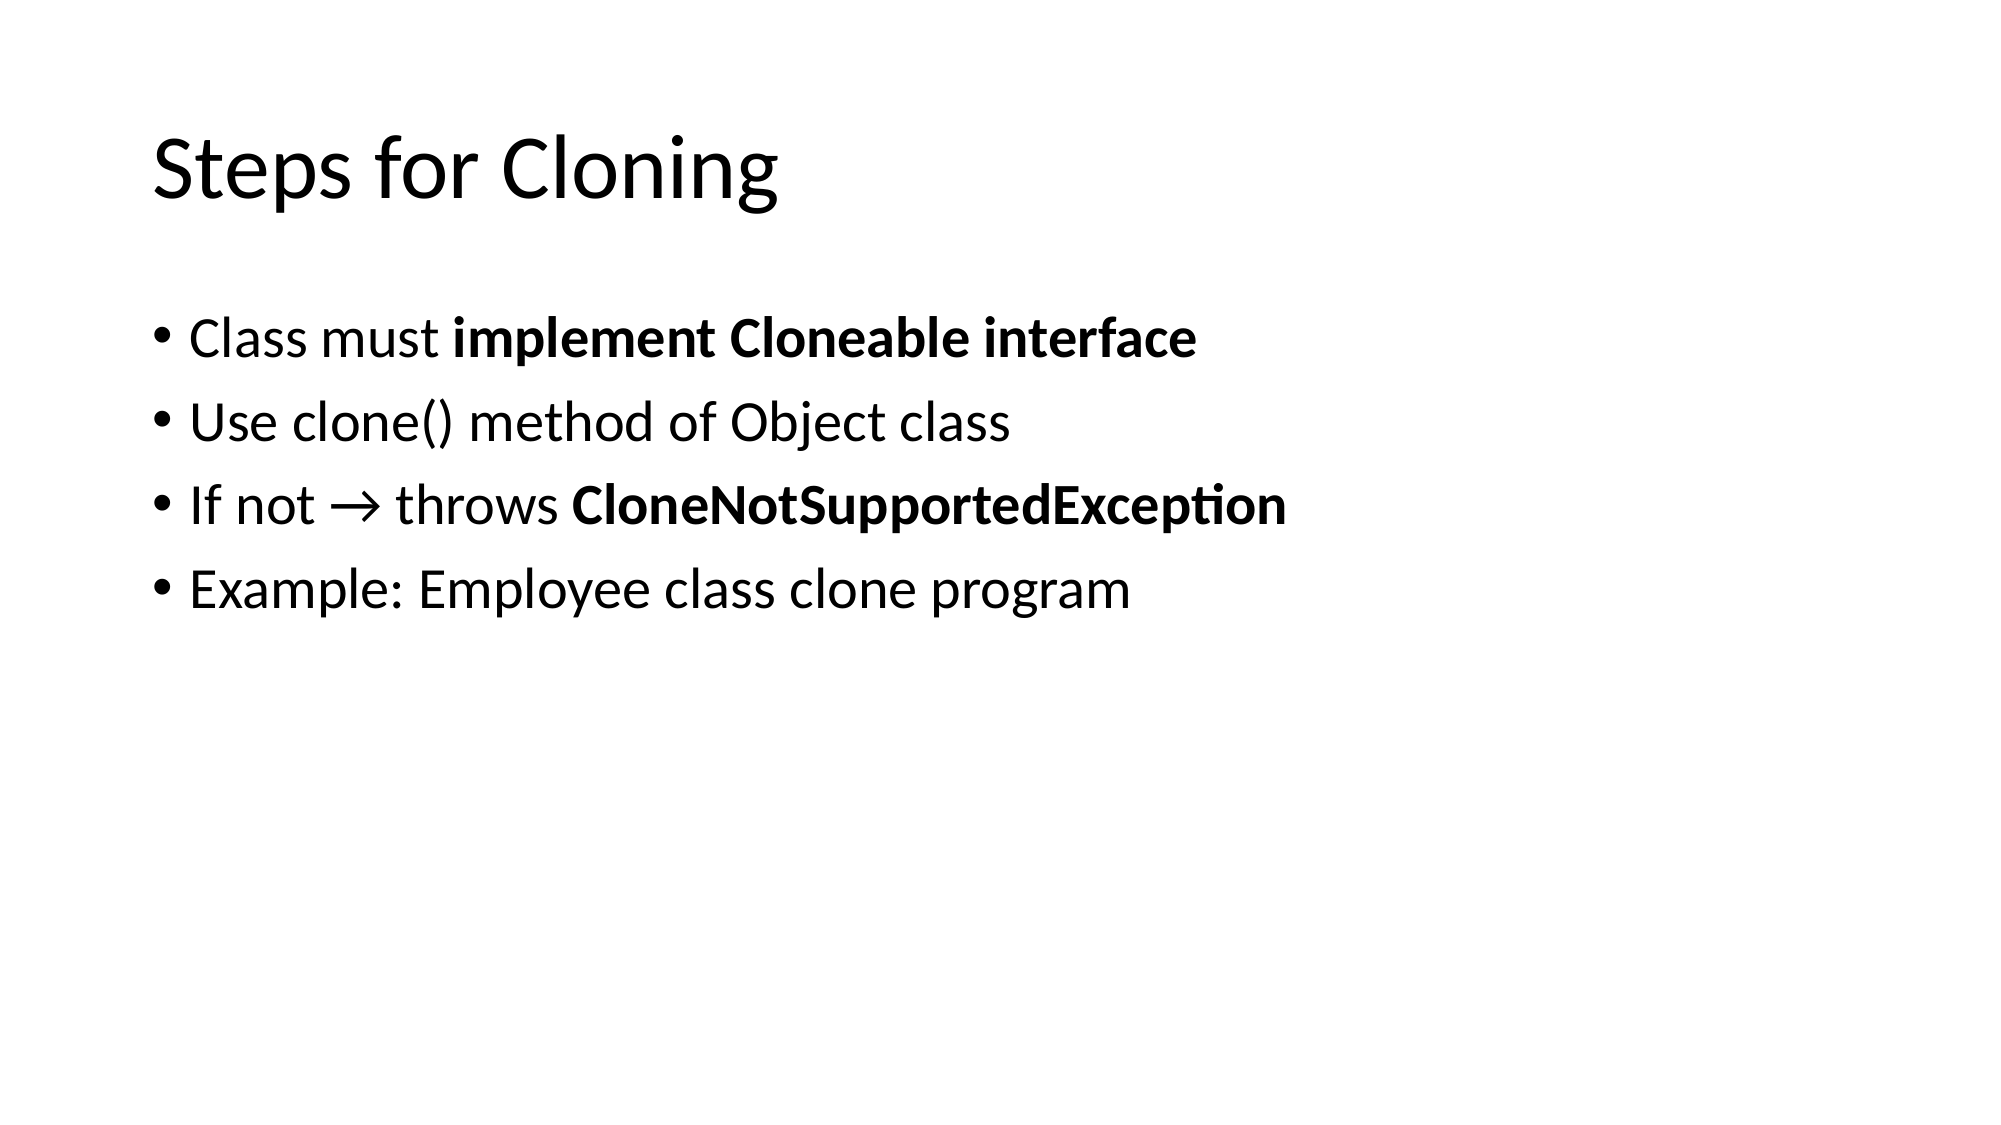

# Steps for Cloning
Class must implement Cloneable interface
Use clone() method of Object class
If not → throws CloneNotSupportedException
Example: Employee class clone program